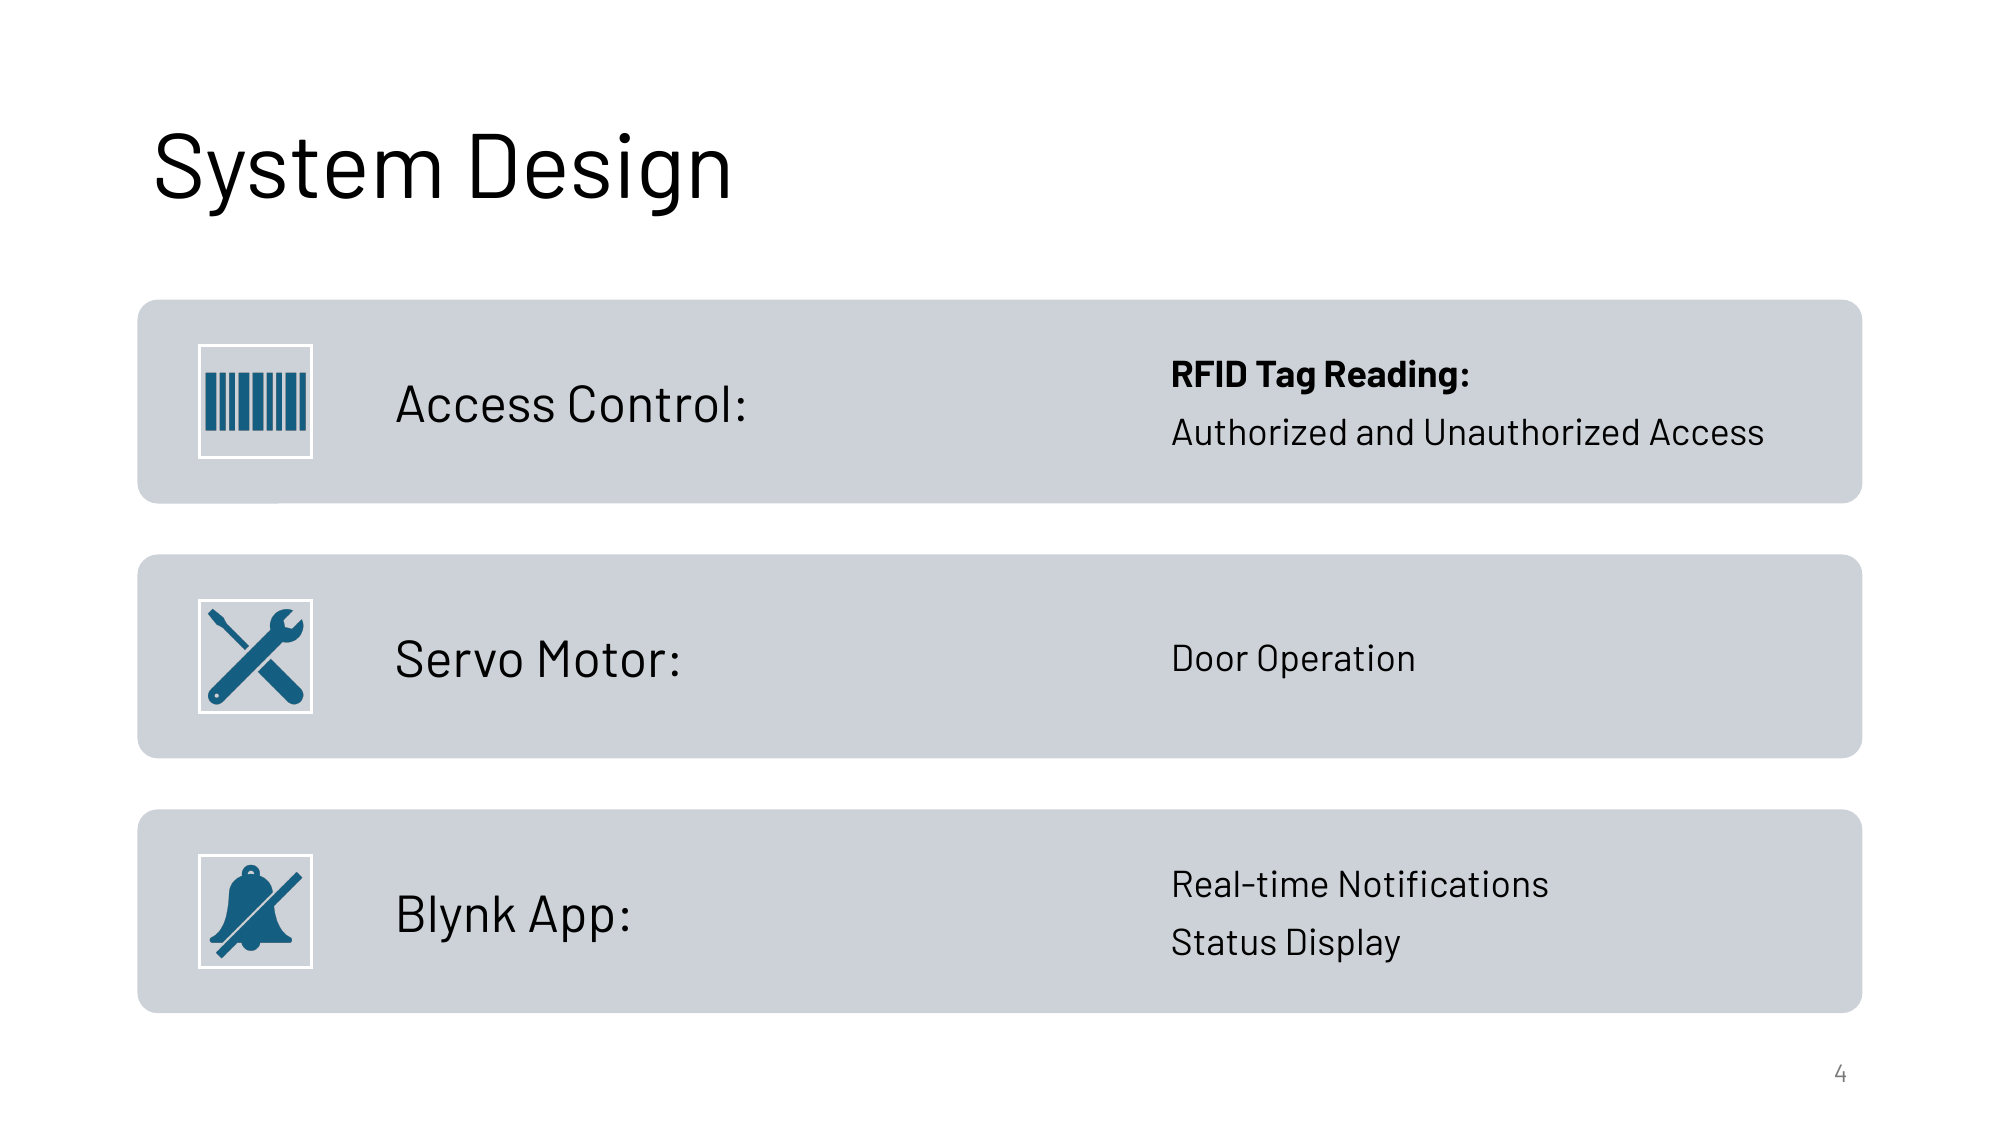

# System Design
Access Control:
RFID Tag Reading:
Authorized and Unauthorized Access
Servo Motor:
Door Operation
Blynk App:
Real-time Notifications
Status Display
4